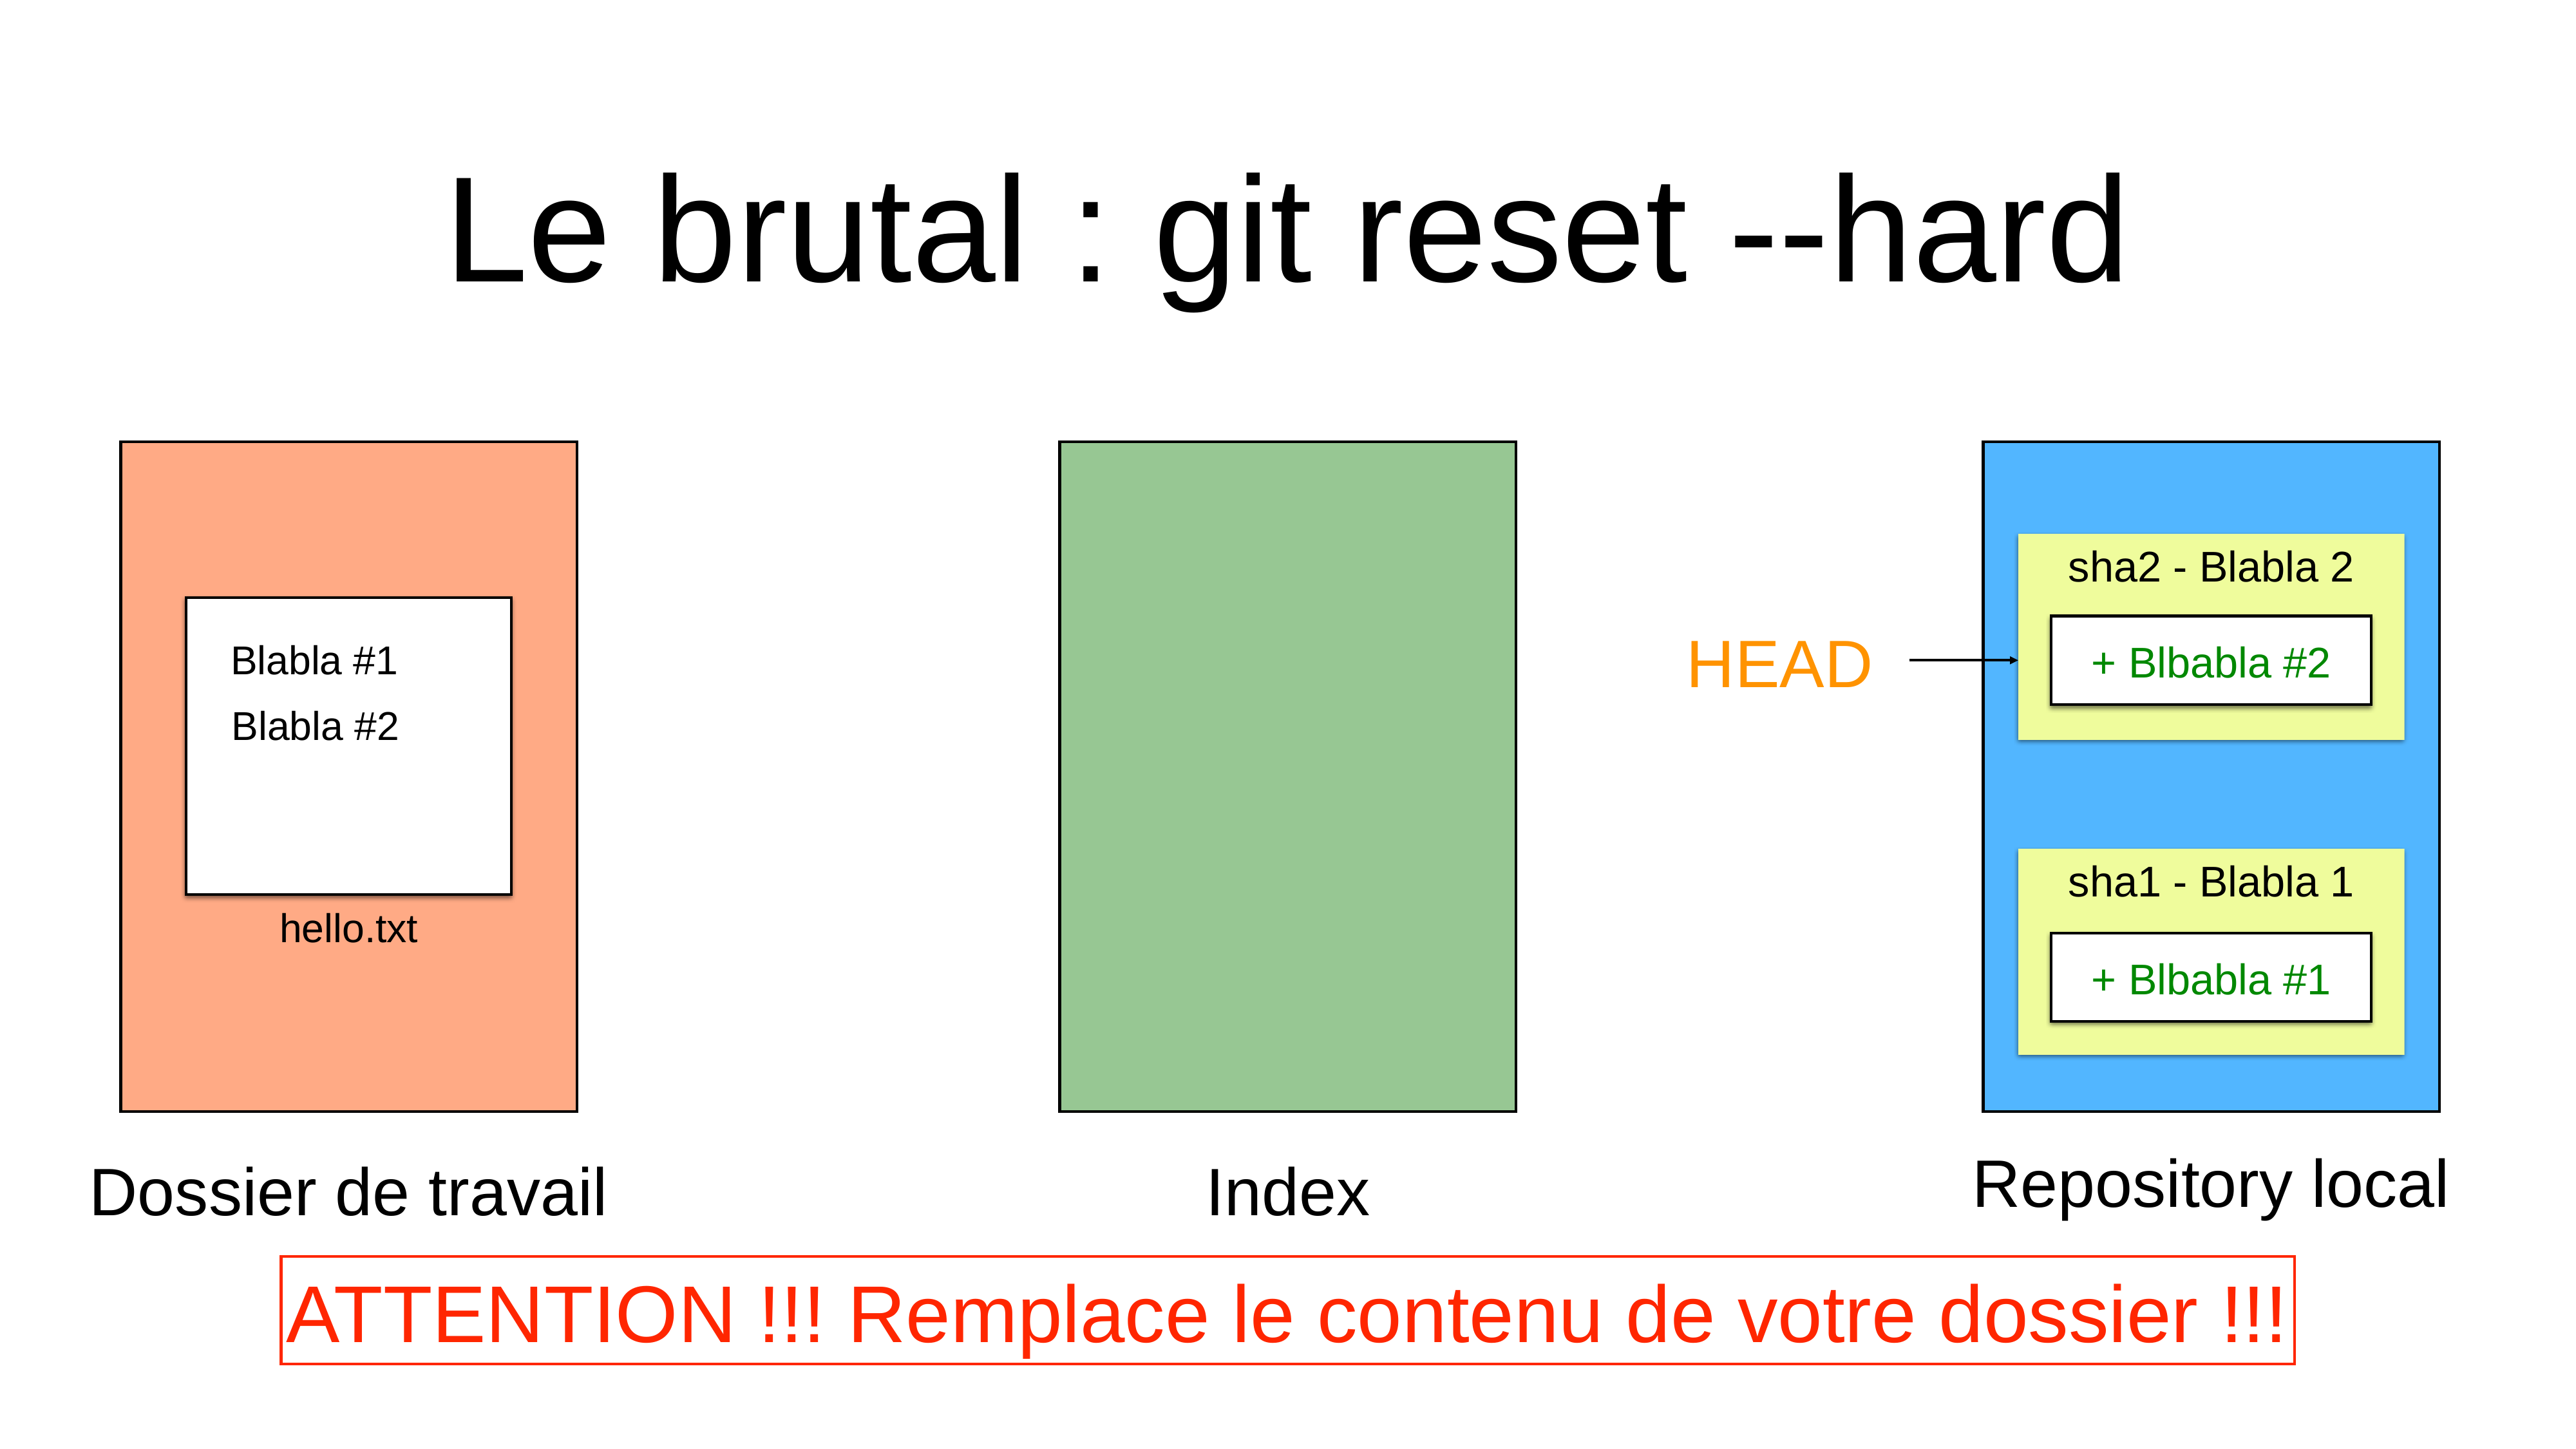

# Le brutal : git reset --hard

Dossier de travail

Index

sha2 - Blabla 2

+ Blbabla #2

Blabla #1
hello.txt
HEAD

Blabla #2

sha1 - Blabla 1

+ Blbabla #1
Repository local
ATTENTION !!! Remplace le contenu de votre dossier !!!